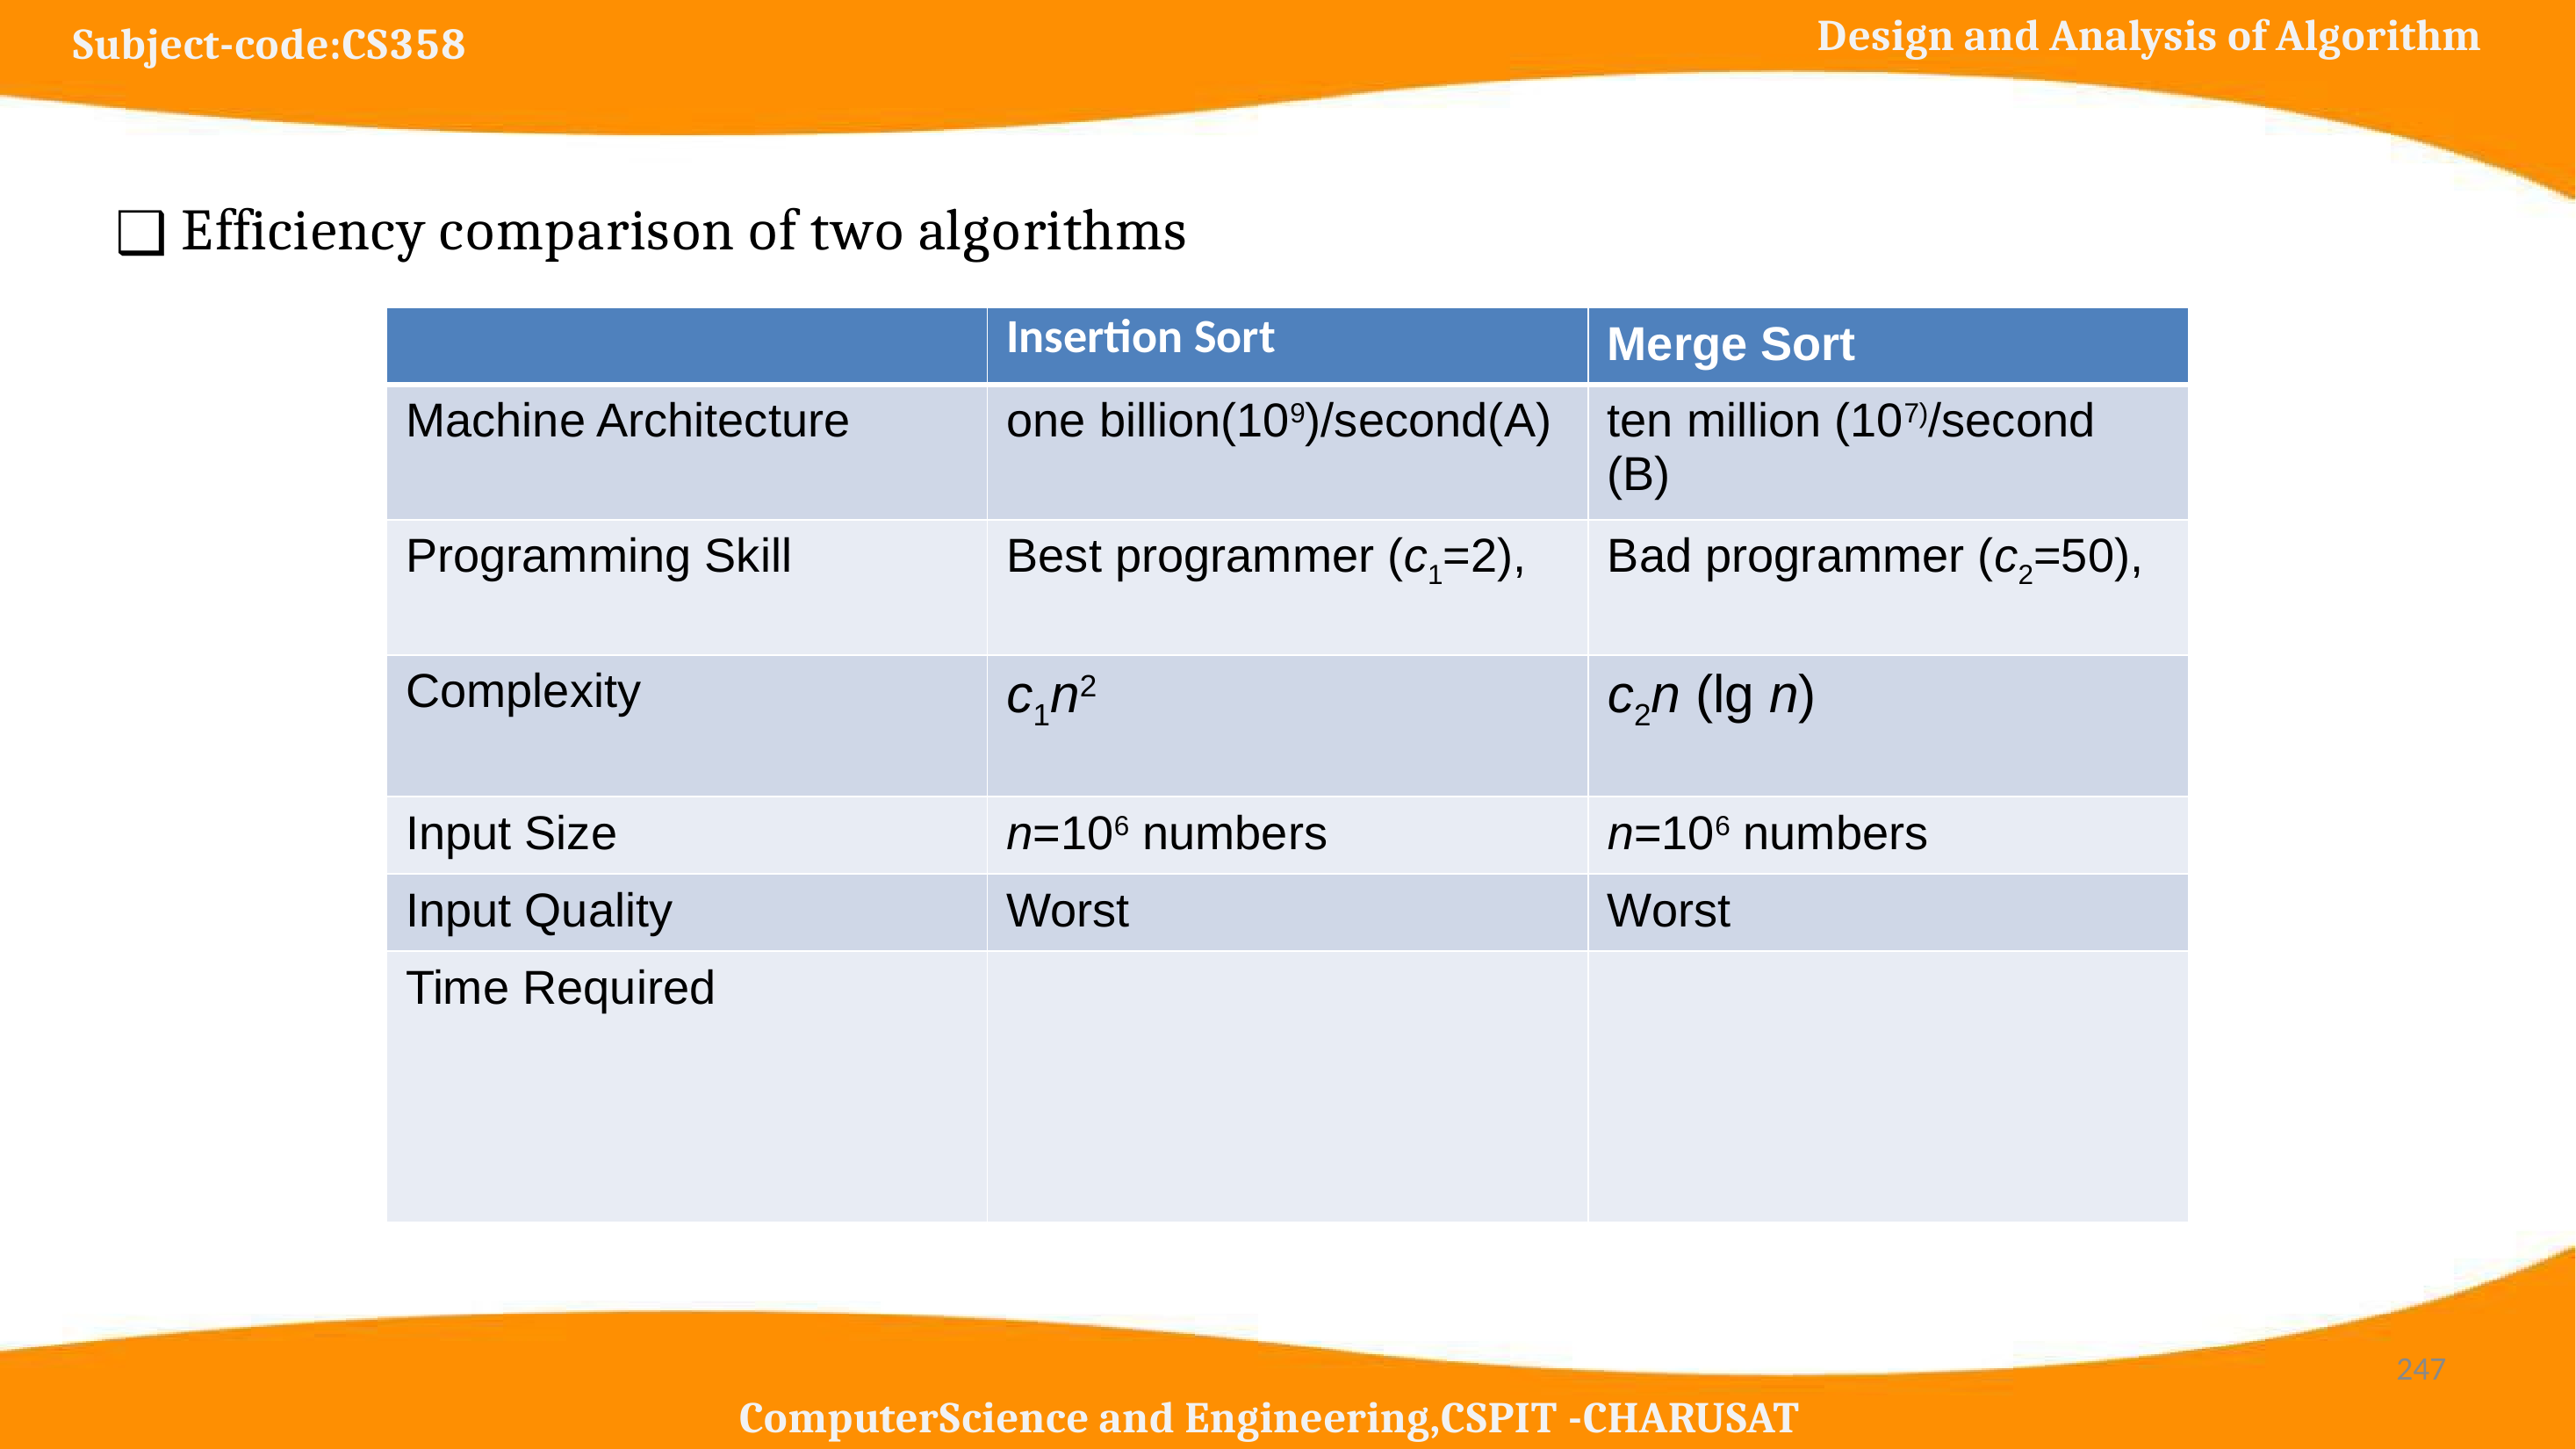

Efficiency comparison of two algorithms
|  | Insertion Sort | Merge Sort |
| --- | --- | --- |
| Machine Architecture | one billion(109)/second(A) | ten million (107)/second (B) |
| Programming Skill | Best programmer (c1=2), | Bad programmer (c2=50), |
| Complexity | c1n2 | c2n (lg n) |
| Input Size | n=106 numbers | n=106 numbers |
| Input Quality | Worst | Worst |
| Time Required |  |  |
247